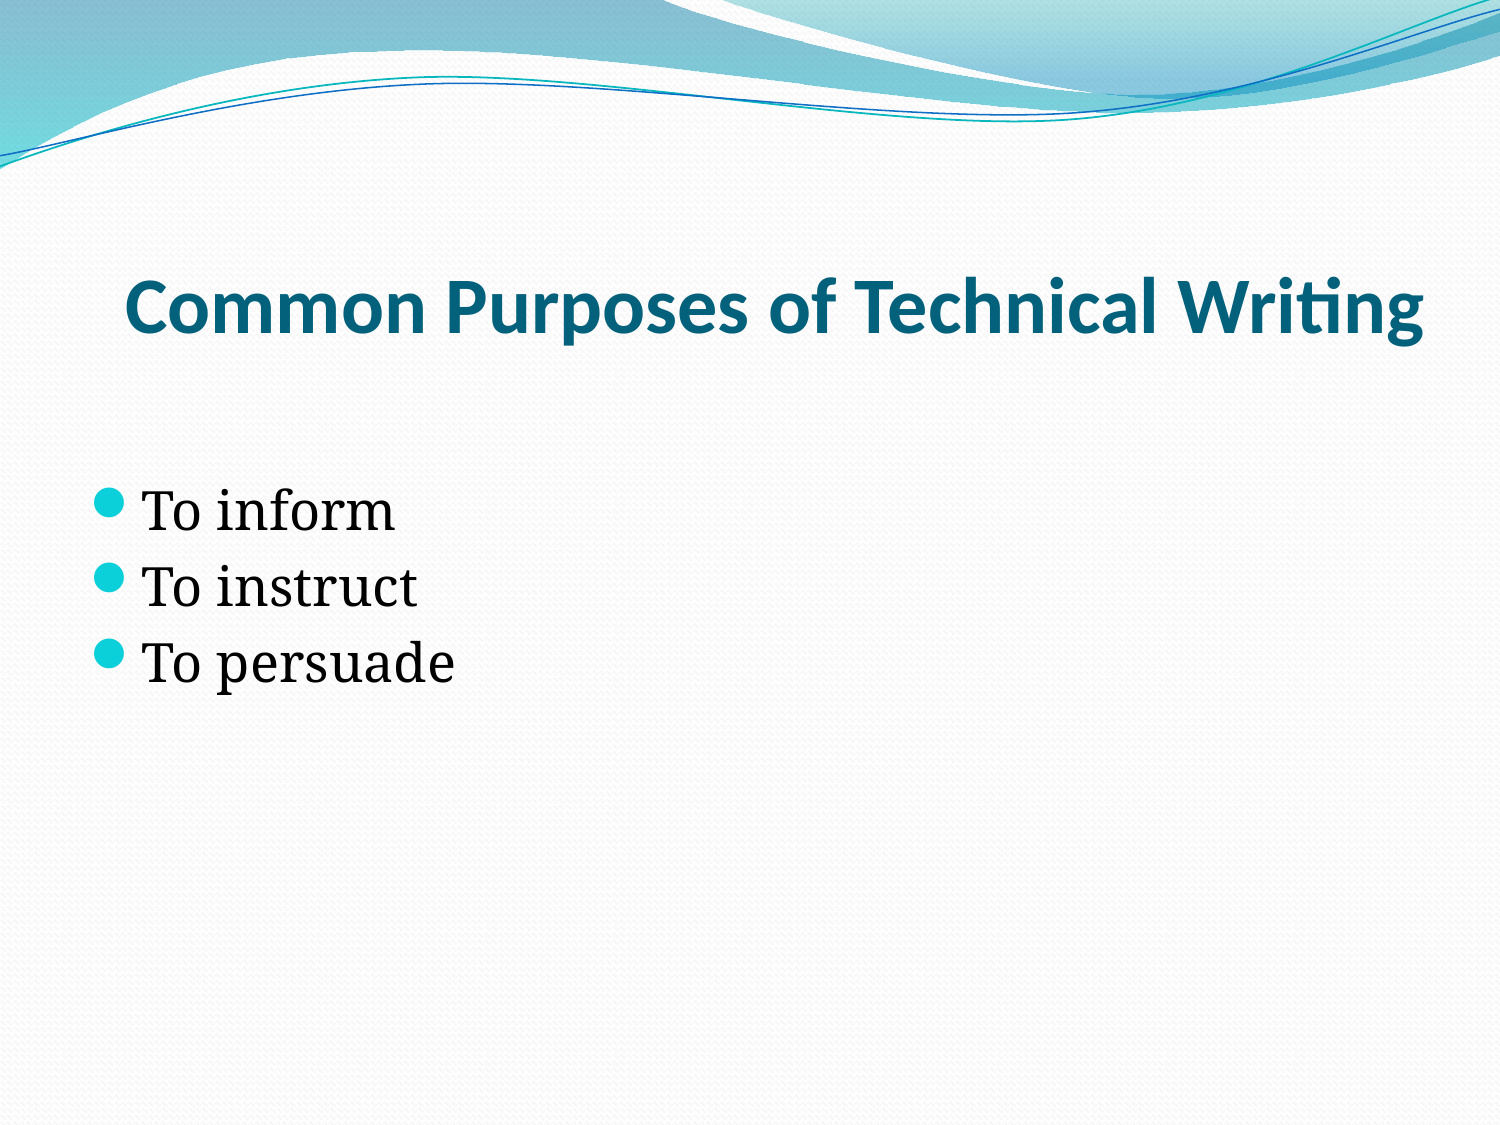

# Common Purposes of Technical Writing

To inform
To instruct
To persuade

|  |
| --- |